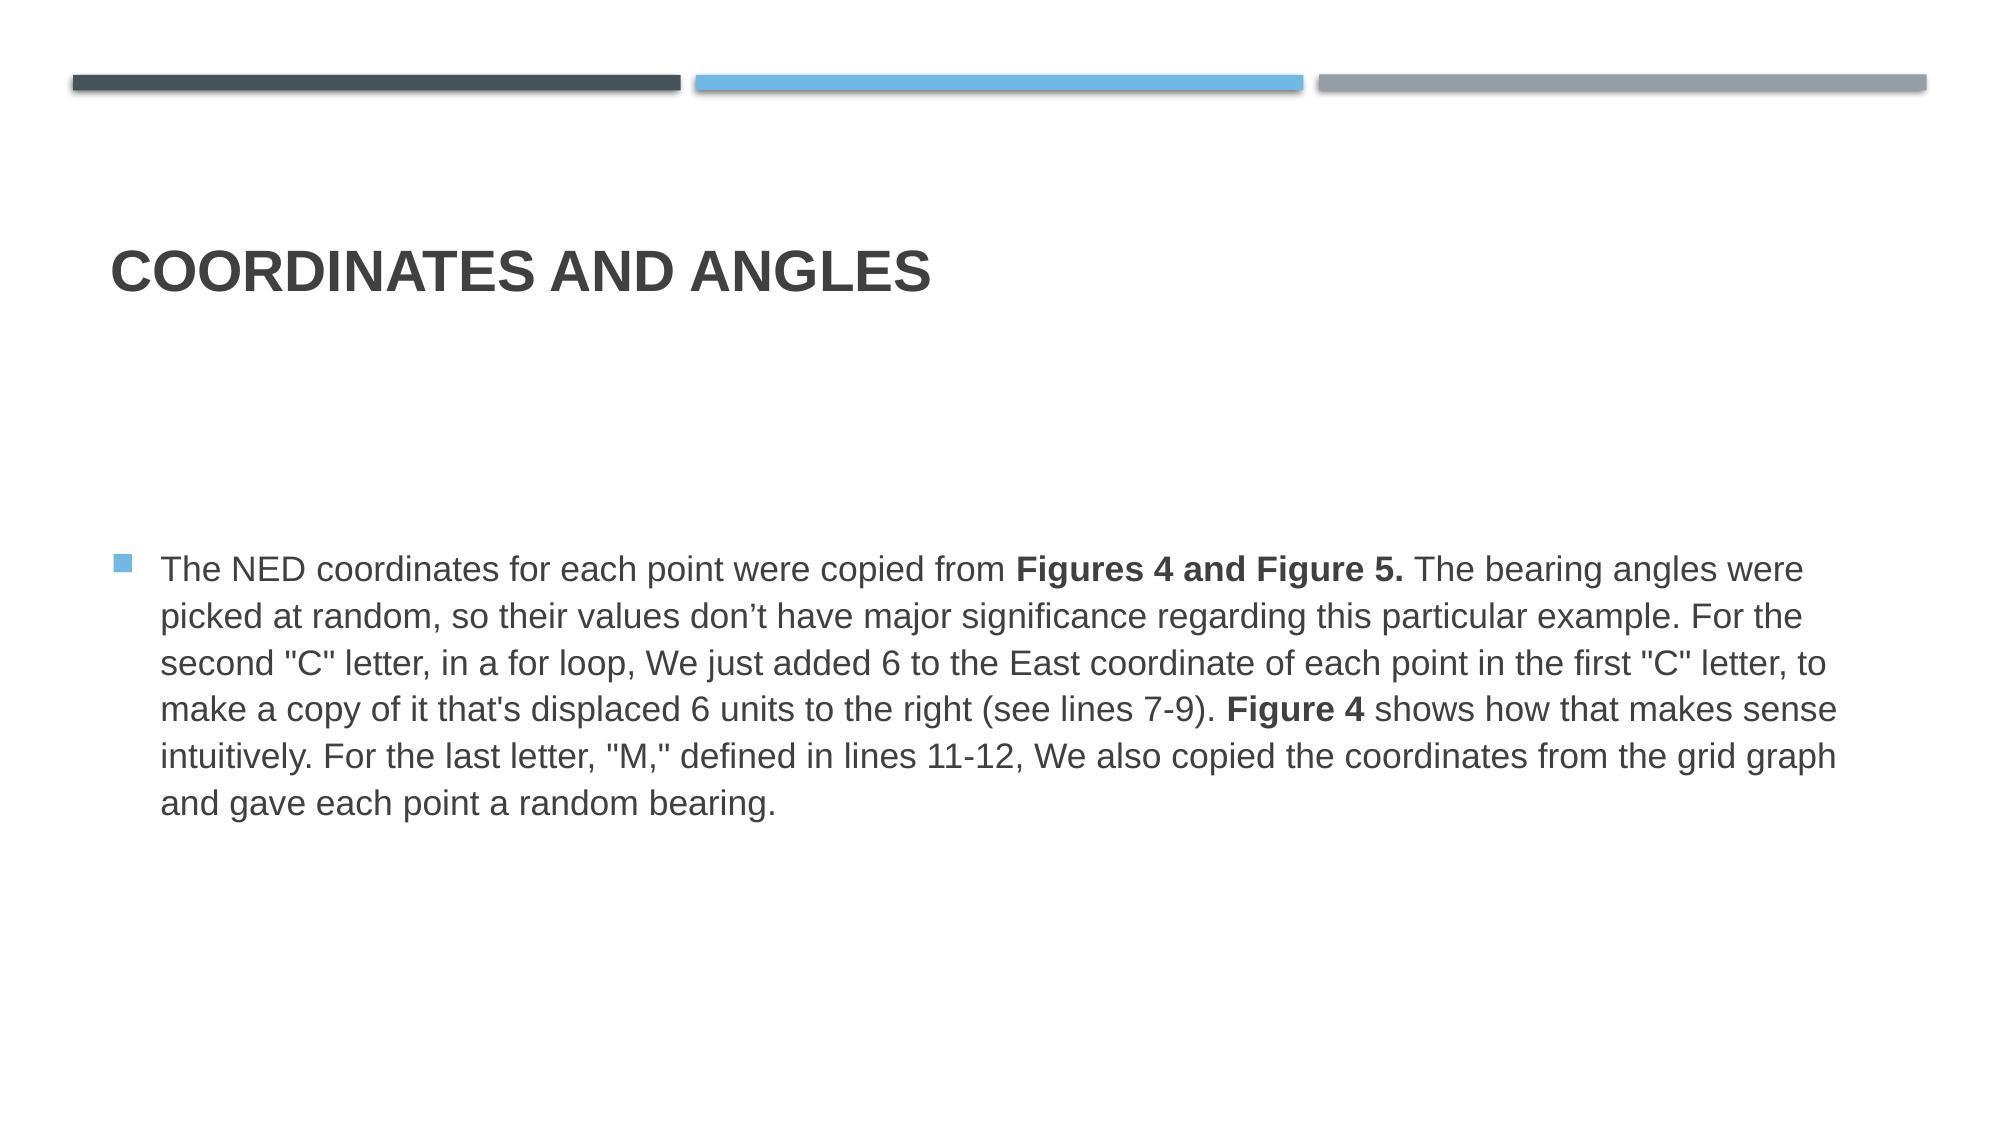

# COORDINATES AND ANGLES
The NED coordinates for each point were copied from Figures 4 and Figure 5. The bearing angles were picked at random, so their values don’t have major significance regarding this particular example. For the second "C" letter, in a for loop, We just added 6 to the East coordinate of each point in the first "C" letter, to make a copy of it that's displaced 6 units to the right (see lines 7-9). Figure 4 shows how that makes sense intuitively. For the last letter, "M," defined in lines 11-12, We also copied the coordinates from the grid graph and gave each point a random bearing.